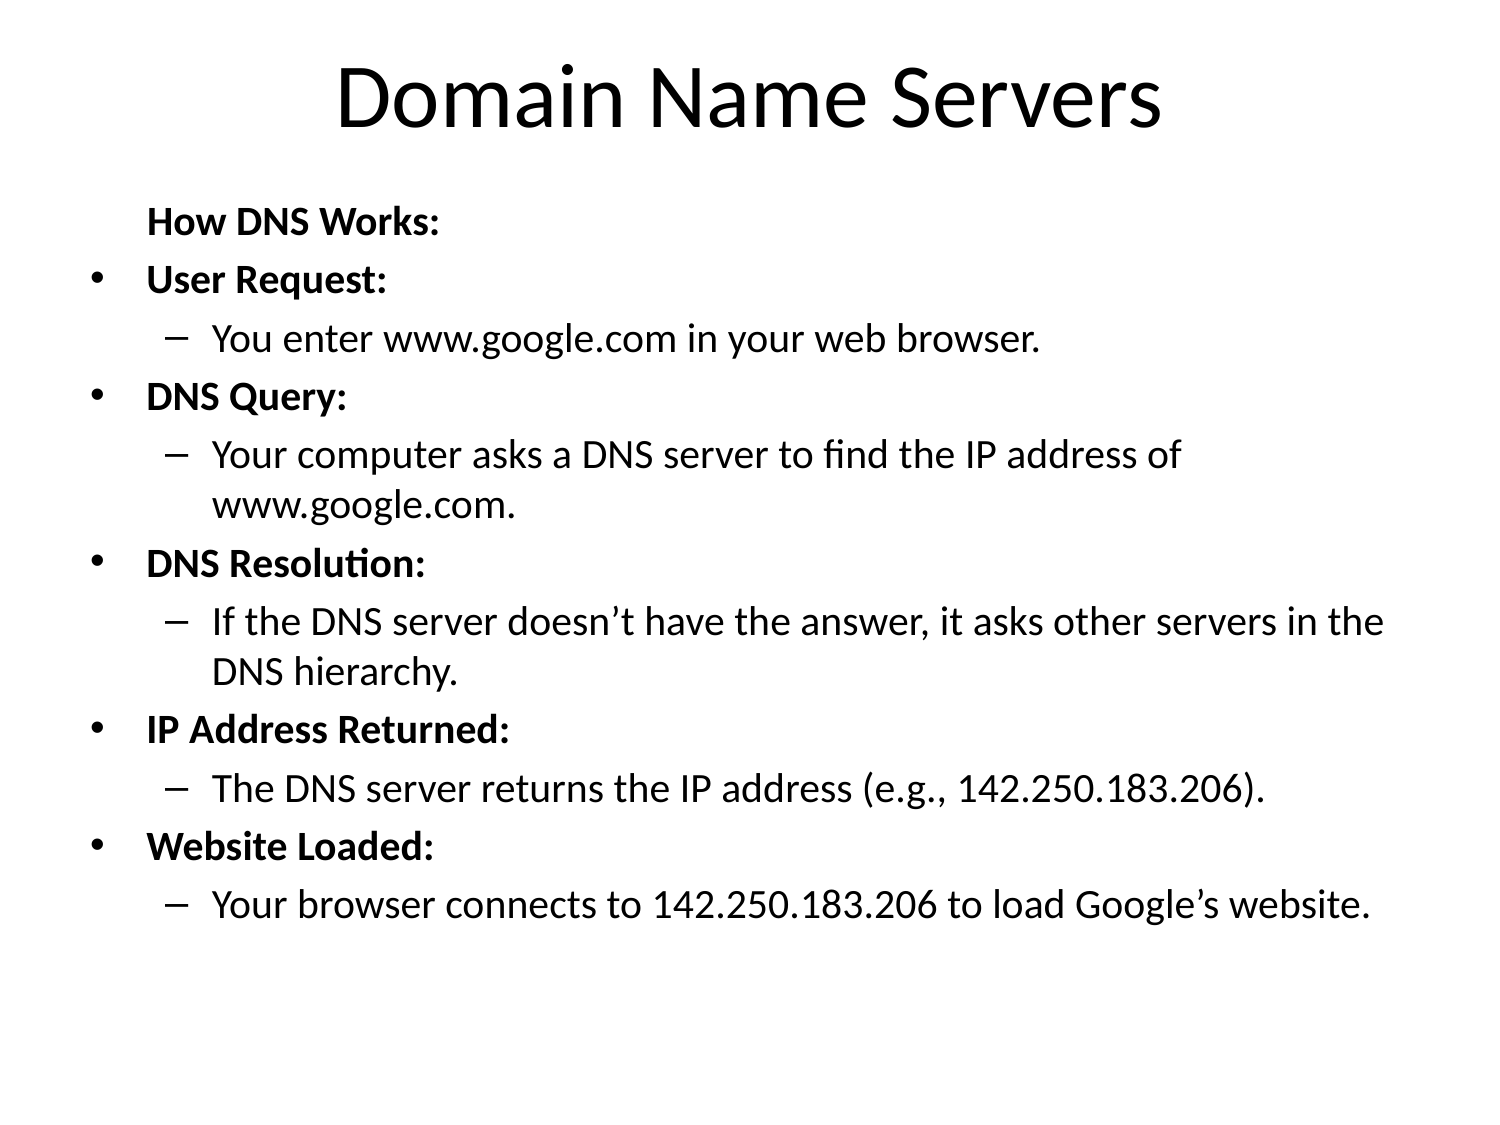

# Domain Name Servers
      How DNS Works:
User Request:
You enter www.google.com in your web browser.
DNS Query:
Your computer asks a DNS server to find the IP address of www.google.com.
DNS Resolution:
If the DNS server doesn’t have the answer, it asks other servers in the DNS hierarchy.
IP Address Returned:
The DNS server returns the IP address (e.g., 142.250.183.206).
Website Loaded:
Your browser connects to 142.250.183.206 to load Google’s website.